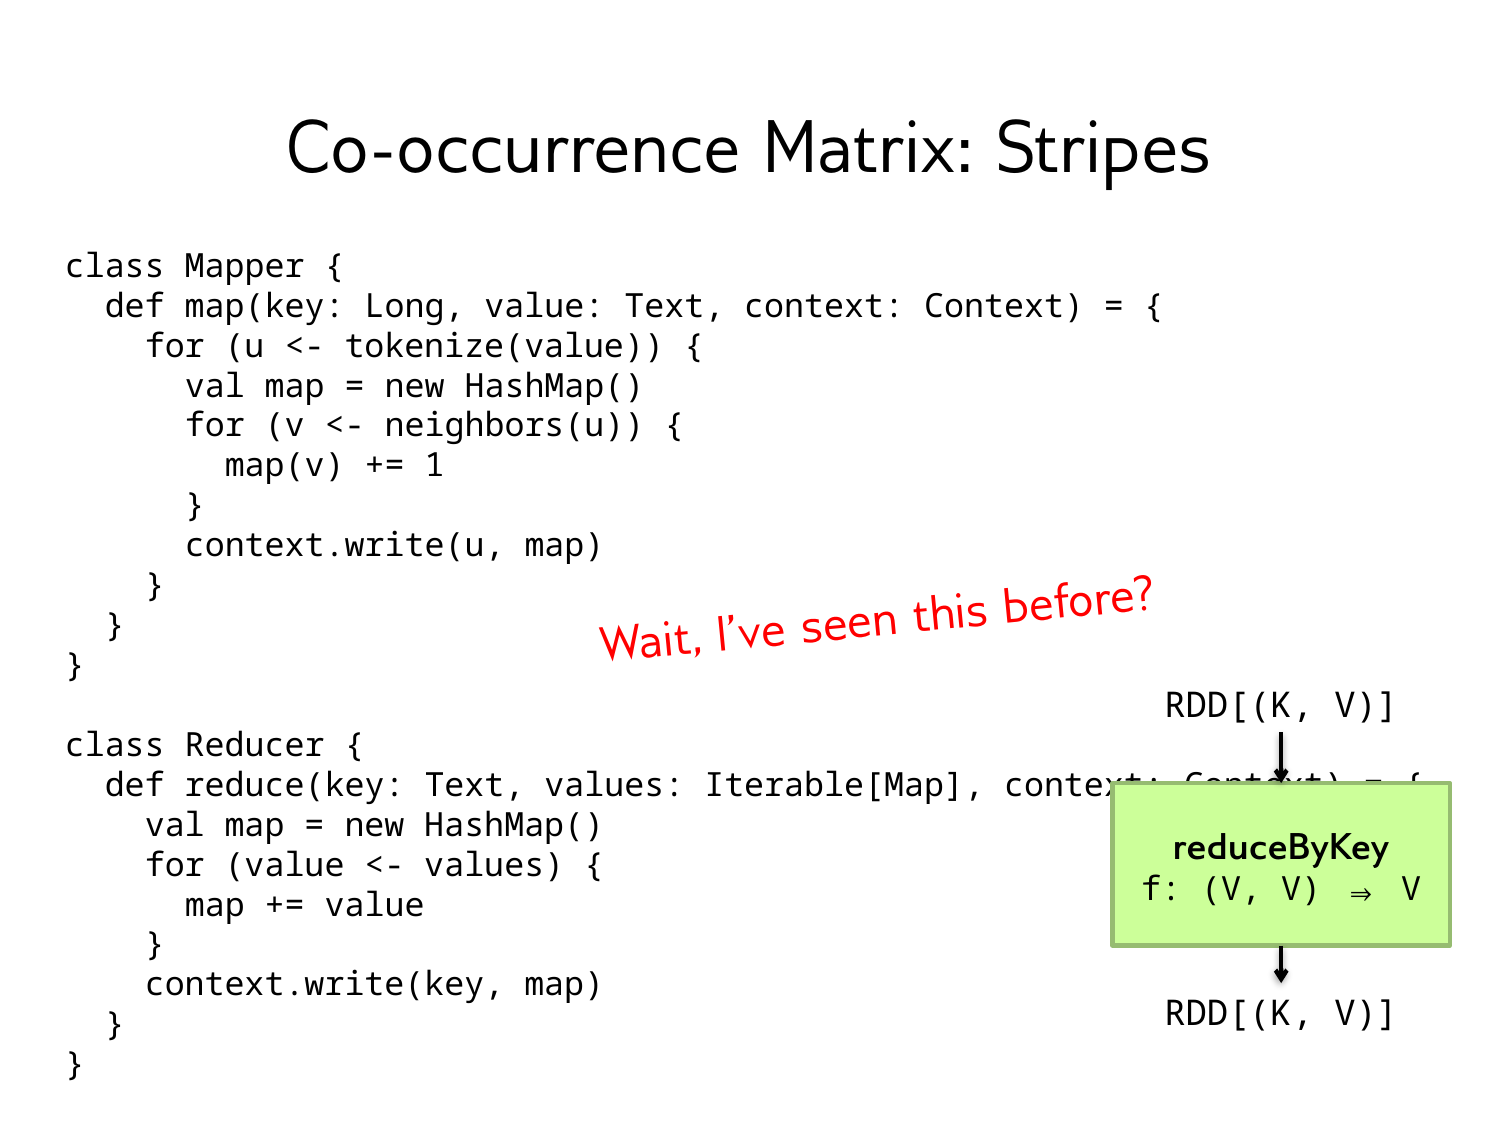

Co-occurrence Matrix: Stripes
class Mapper {
  def map(key: Long, value: Text, context: Context) = {
    for (u <- tokenize(value)) {
      val map = new HashMap()
      for (v <- neighbors(u)) {
        map(v) += 1
      }
      context.write(u, map)
    }
  }
}

class Reducer {
  def reduce(key: Text, values: Iterable[Map], context: Context) = {
    val map = new HashMap()
    for (value <- values) {
      map += value
    }
    context.write(key, map)
  }
}
Wait, I’ve seen this before?
RDD[(K, V)]
reduceByKey
f: (V, V) ⇒ V
RDD[(K, V)]